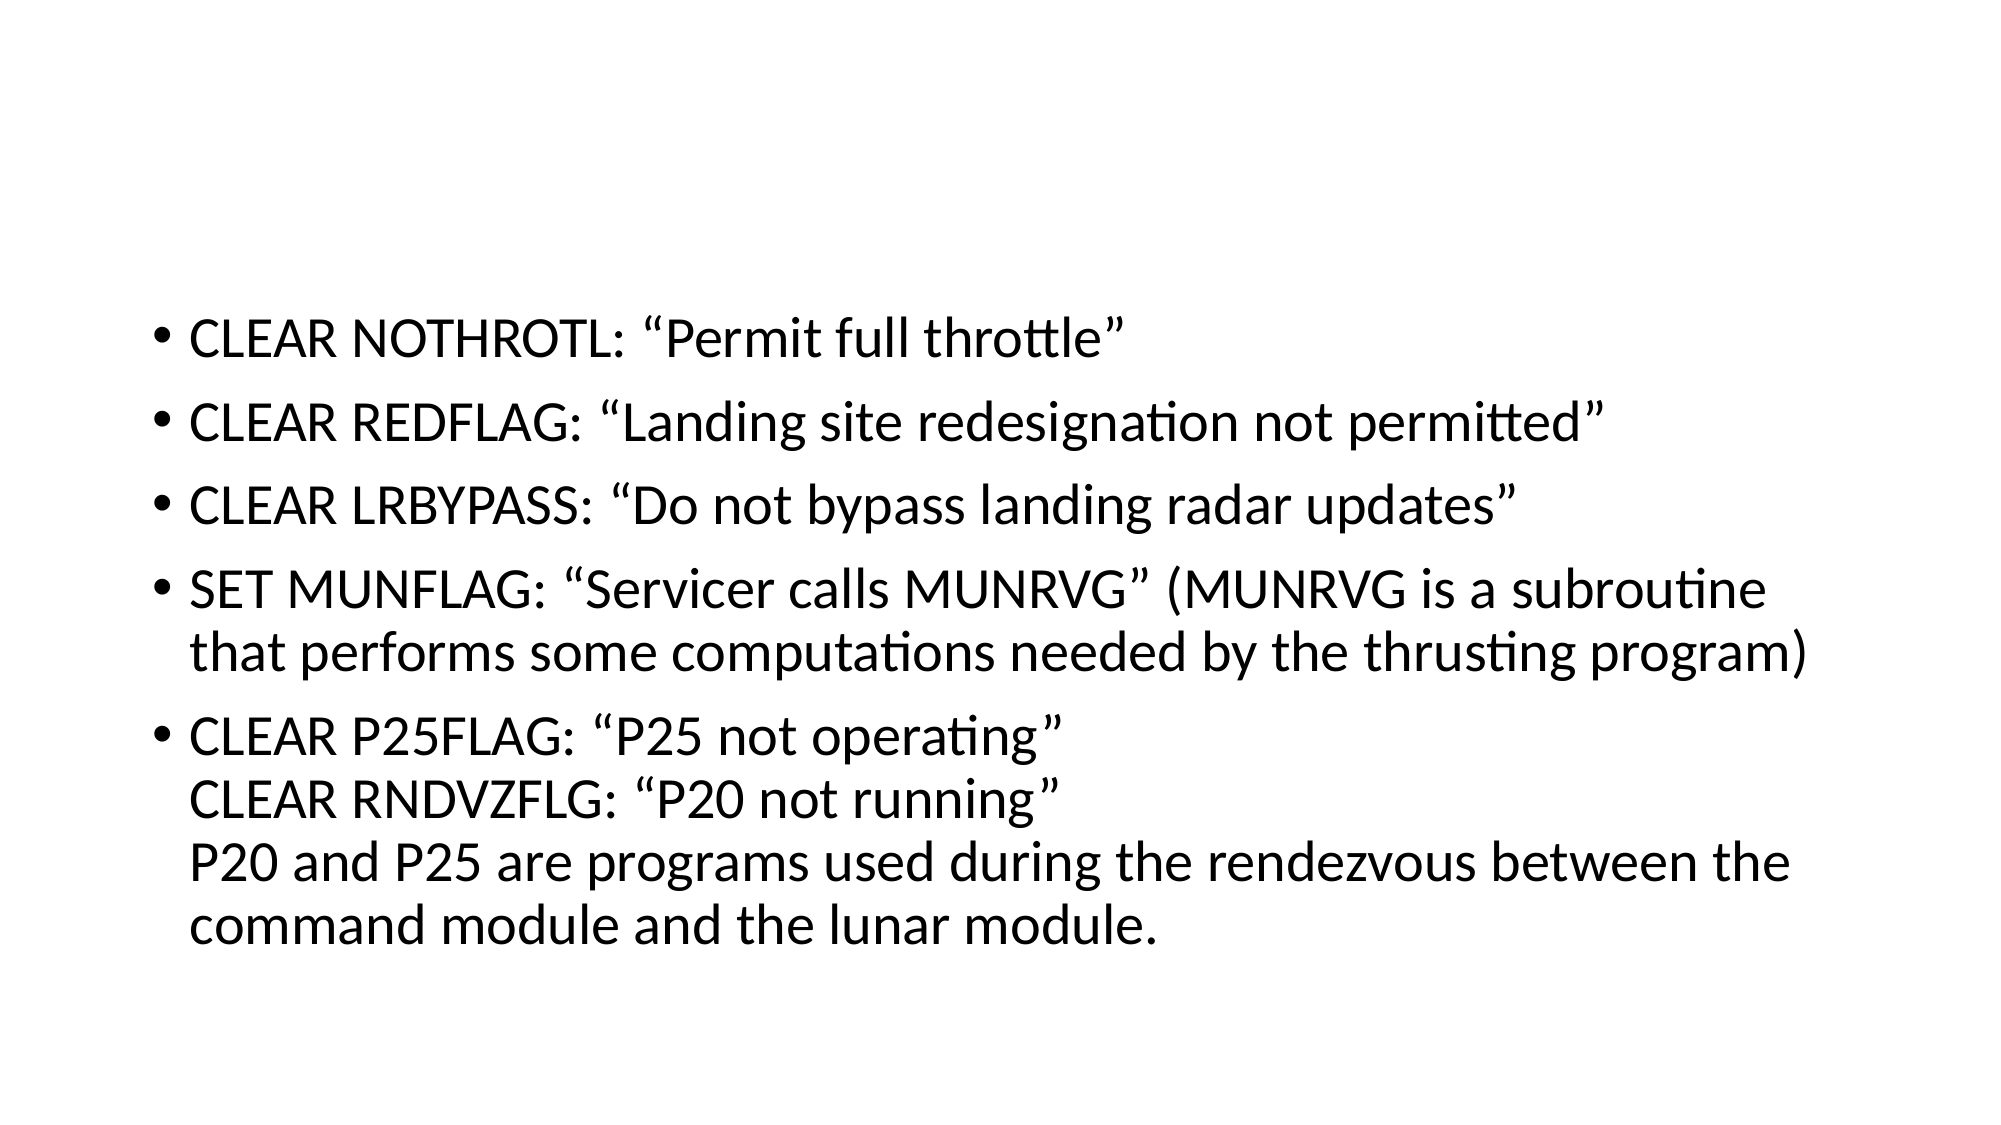

#
CLEAR NOTHROTL: “Permit full throttle”
CLEAR REDFLAG: “Landing site redesignation not permitted”
CLEAR LRBYPASS: “Do not bypass landing radar updates”
SET MUNFLAG: “Servicer calls MUNRVG” (MUNRVG is a subroutine that performs some computations needed by the thrusting program)
CLEAR P25FLAG: “P25 not operating” 
CLEAR RNDVZFLG: “P20 not running” 
P20 and P25 are programs used during the rendezvous between the command module and the lunar module.